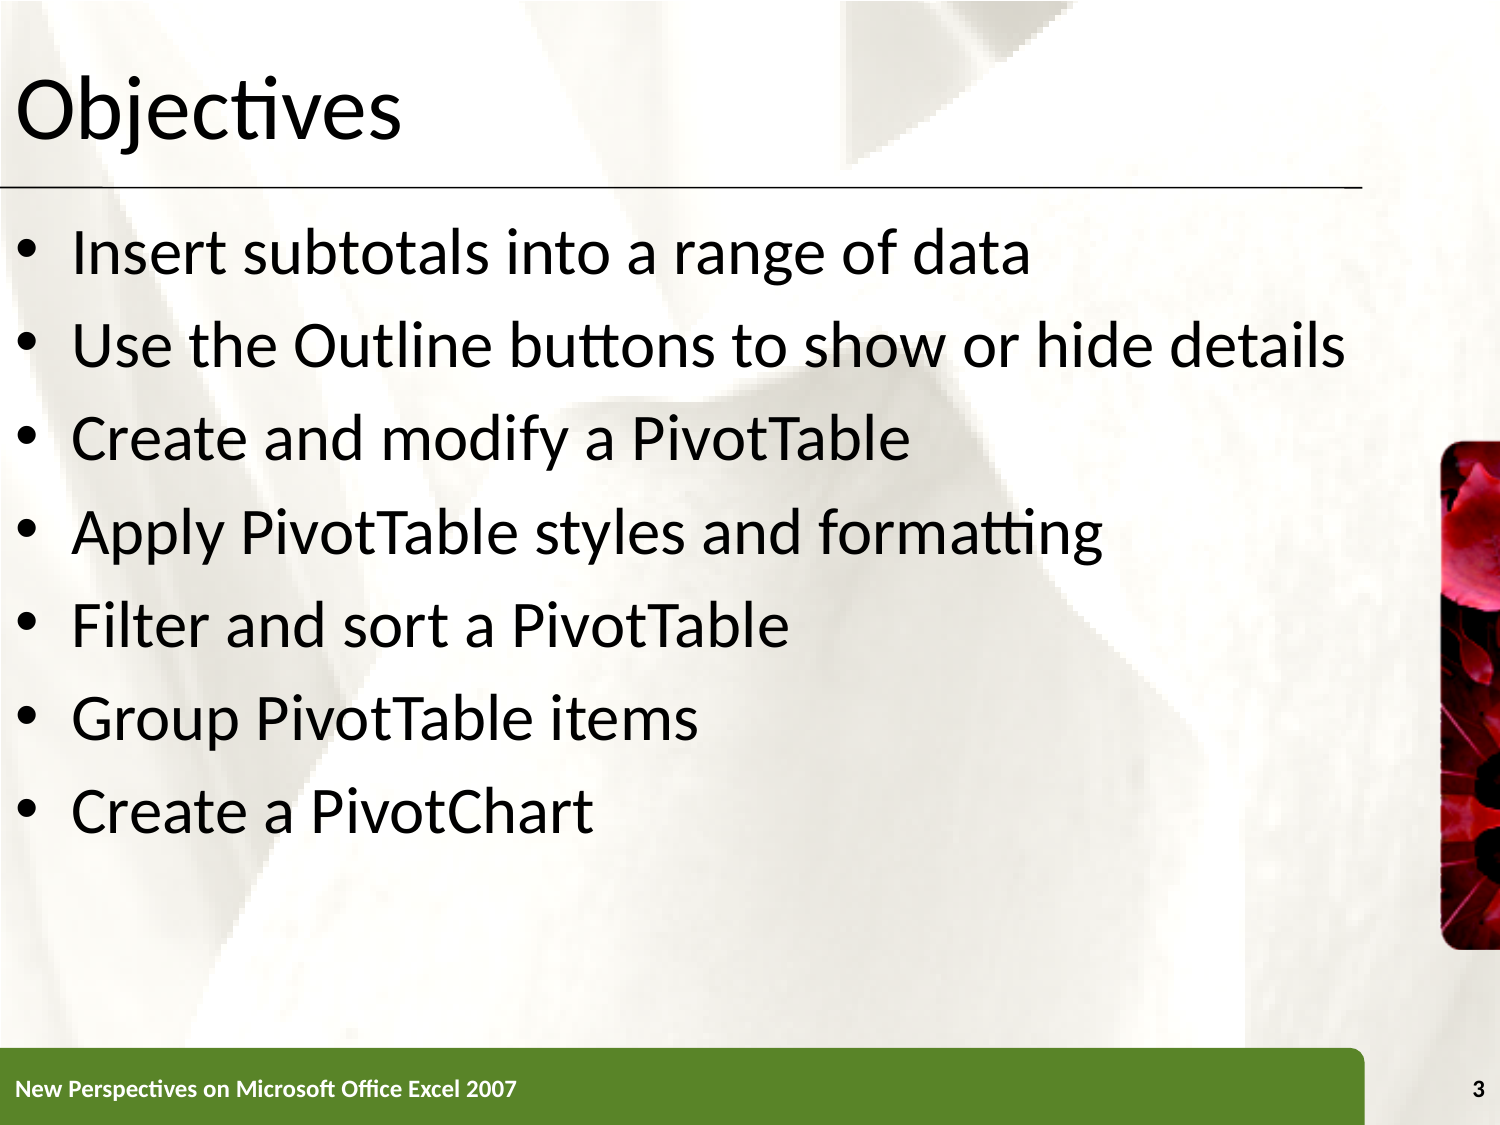

# Objectives
Insert subtotals into a range of data
Use the Outline buttons to show or hide details
Create and modify a PivotTable
Apply PivotTable styles and formatting
Filter and sort a PivotTable
Group PivotTable items
Create a PivotChart
New Perspectives on Microsoft Office Excel 2007
3